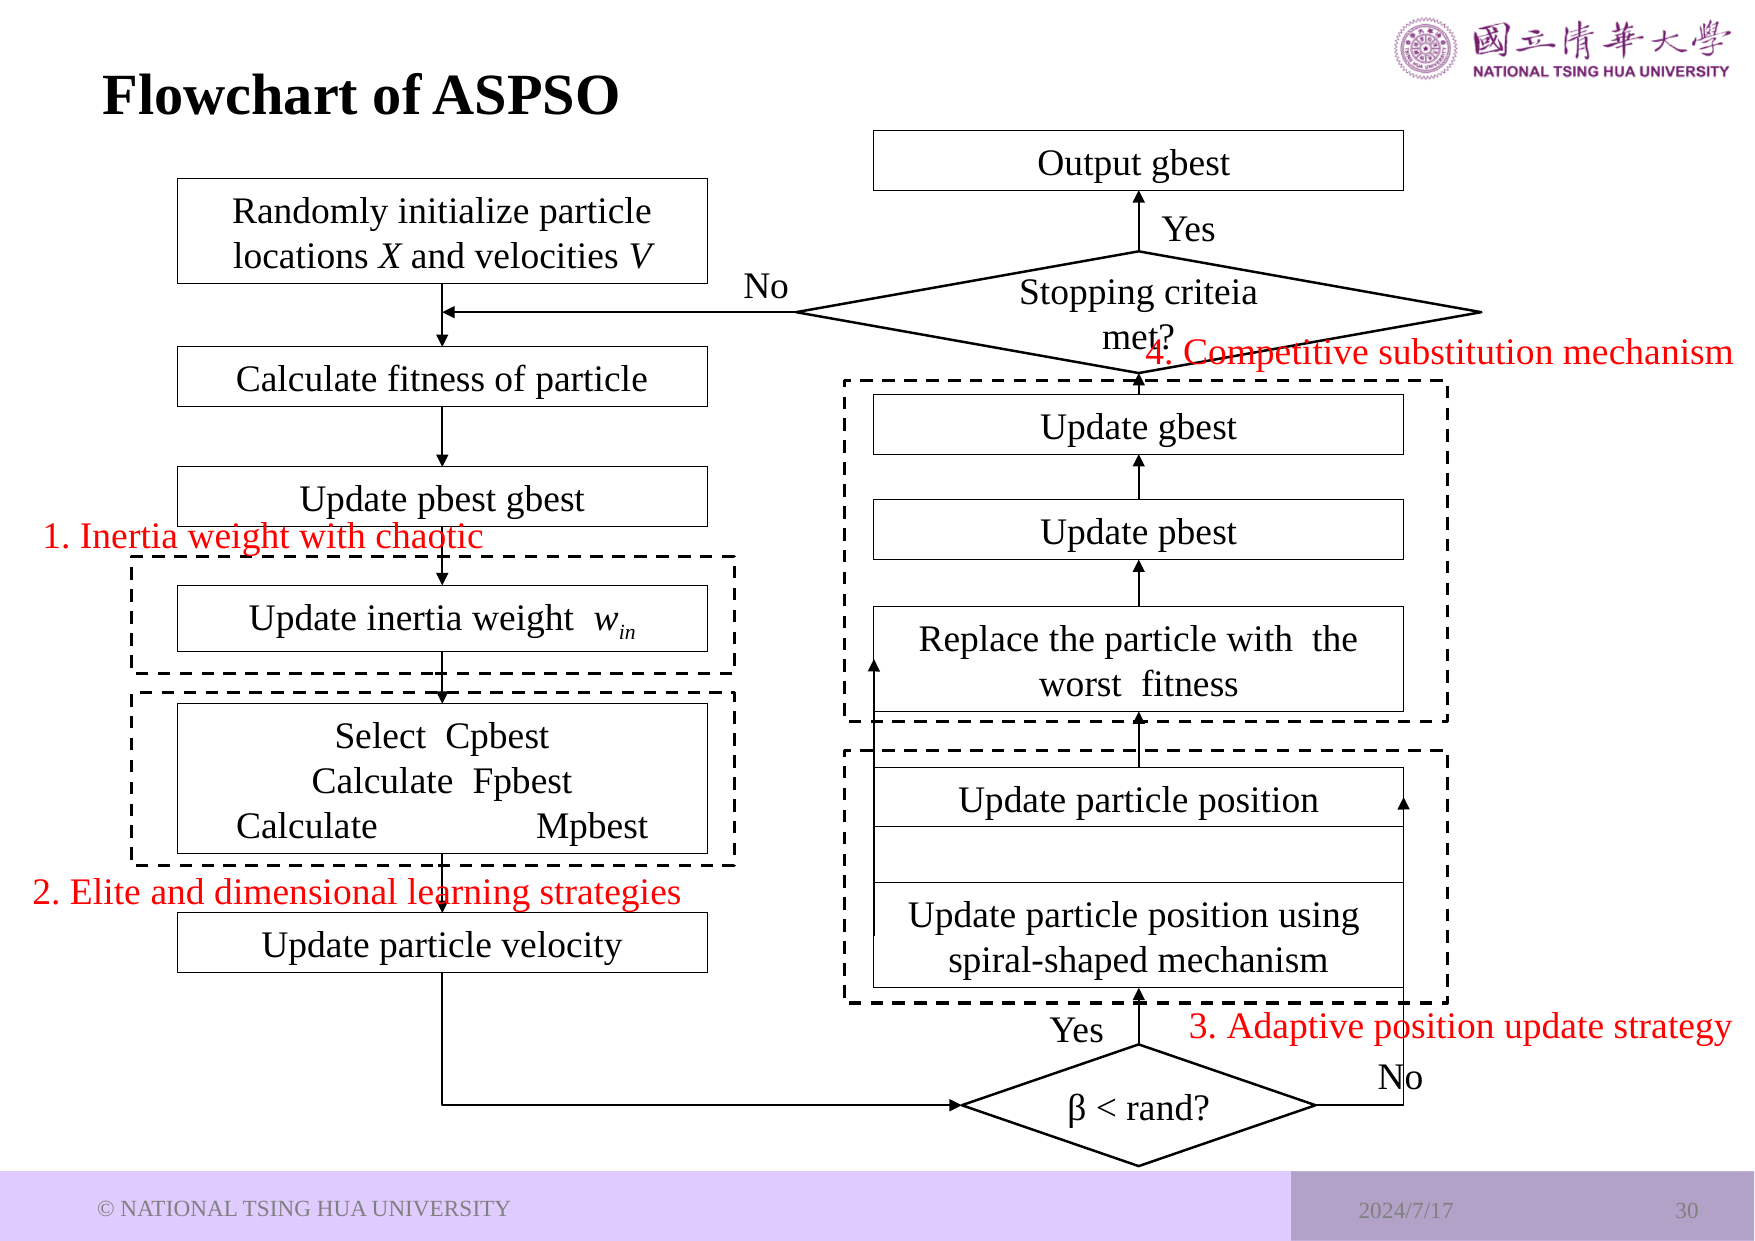

# Flowchart of ASPSO
Output gbest
Randomly initialize particle locations X and velocities V
Yes
Stopping criteia met?
No
4. Competitive substitution mechanism
Calculate fitness of particle

Update gbest
Update pbest gbest
Update pbest
1. Inertia weight with chaotic

Update inertia weight  win
Replace the particle with  the worst  fitness

Select  Cpbest
Calculate  Fpbest
Calculate   	Mpbest

Update particle position
2. Elite and dimensional learning strategies
Update particle position using  spiral-shaped mechanism
Update particle velocity
3. Adaptive position update strategy
Yes
β < rand?
No
© NATIONAL TSING HUA UNIVERSITY
2024/7/17
30